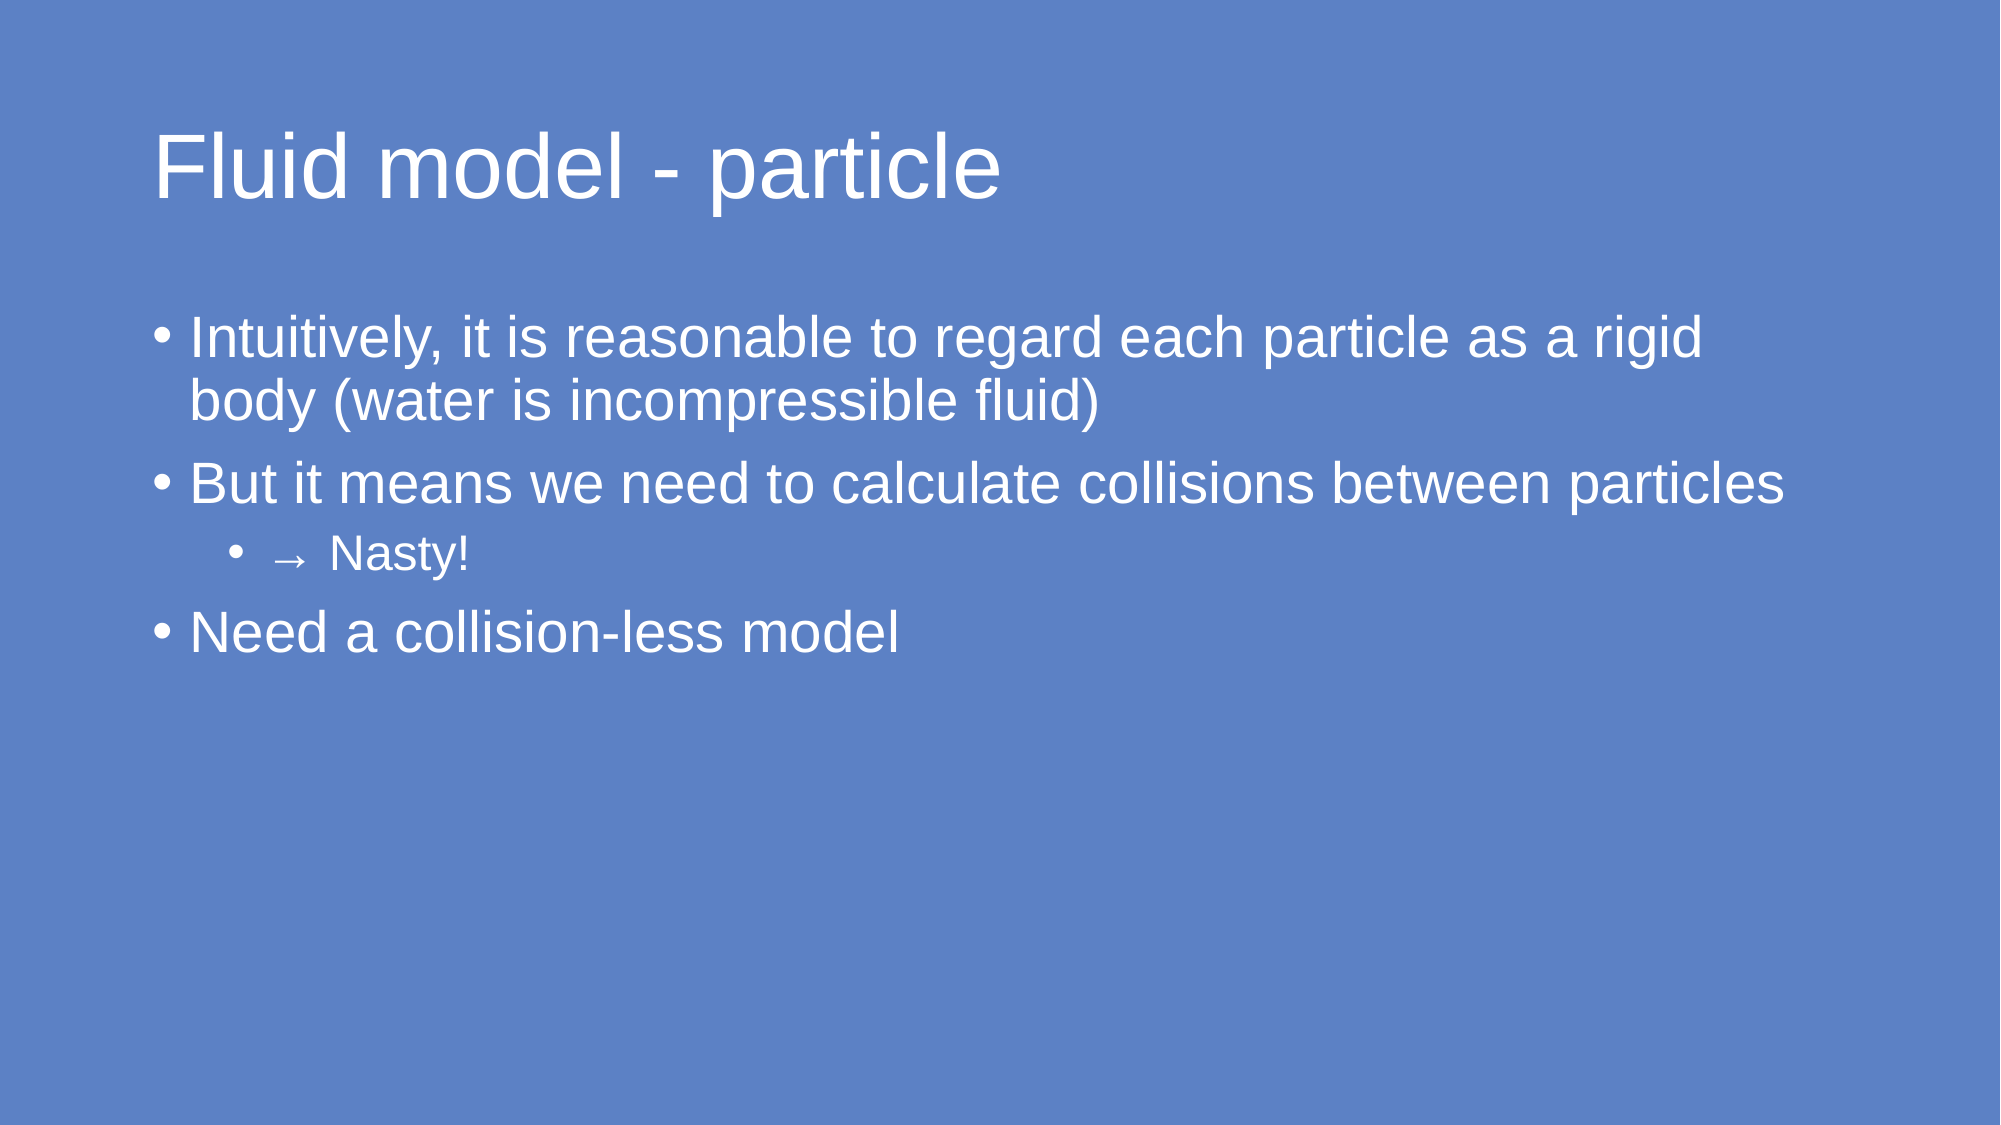

# Fluid model - particle
Intuitively, it is reasonable to regard each particle as a rigid body (water is incompressible fluid)
But it means we need to calculate collisions between particles
→ Nasty!
Need a collision-less model